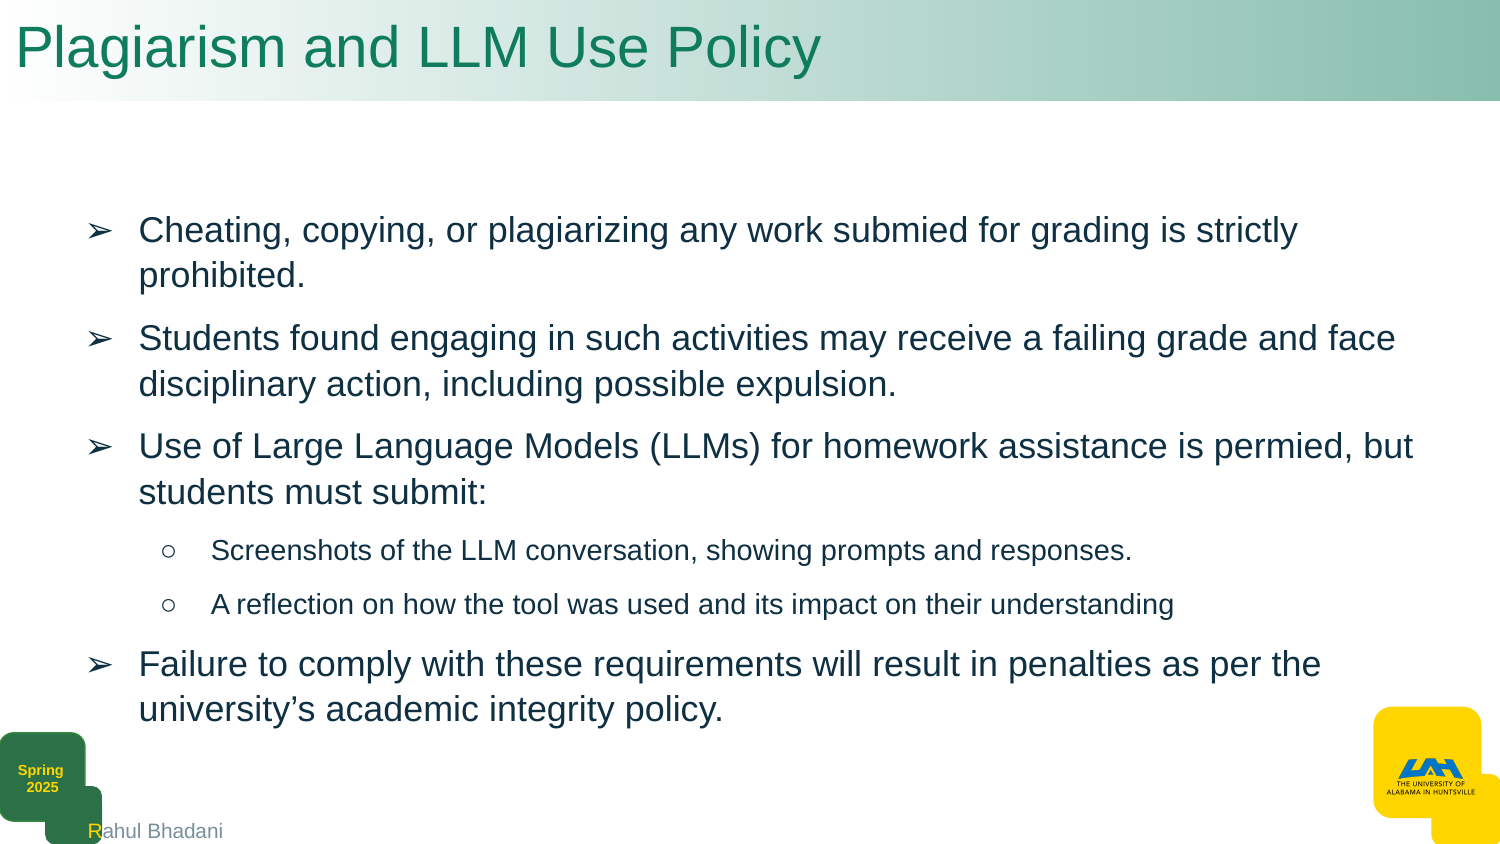

# Plagiarism and LLM Use Policy
Cheating, copying, or plagiarizing any work submied for grading is strictly prohibited.
Students found engaging in such activities may receive a failing grade and face disciplinary action, including possible expulsion.
Use of Large Language Models (LLMs) for homework assistance is permied, but students must submit:
Screenshots of the LLM conversation, showing prompts and responses.
A reflection on how the tool was used and its impact on their understanding
Failure to comply with these requirements will result in penalties as per the university’s academic integrity policy.